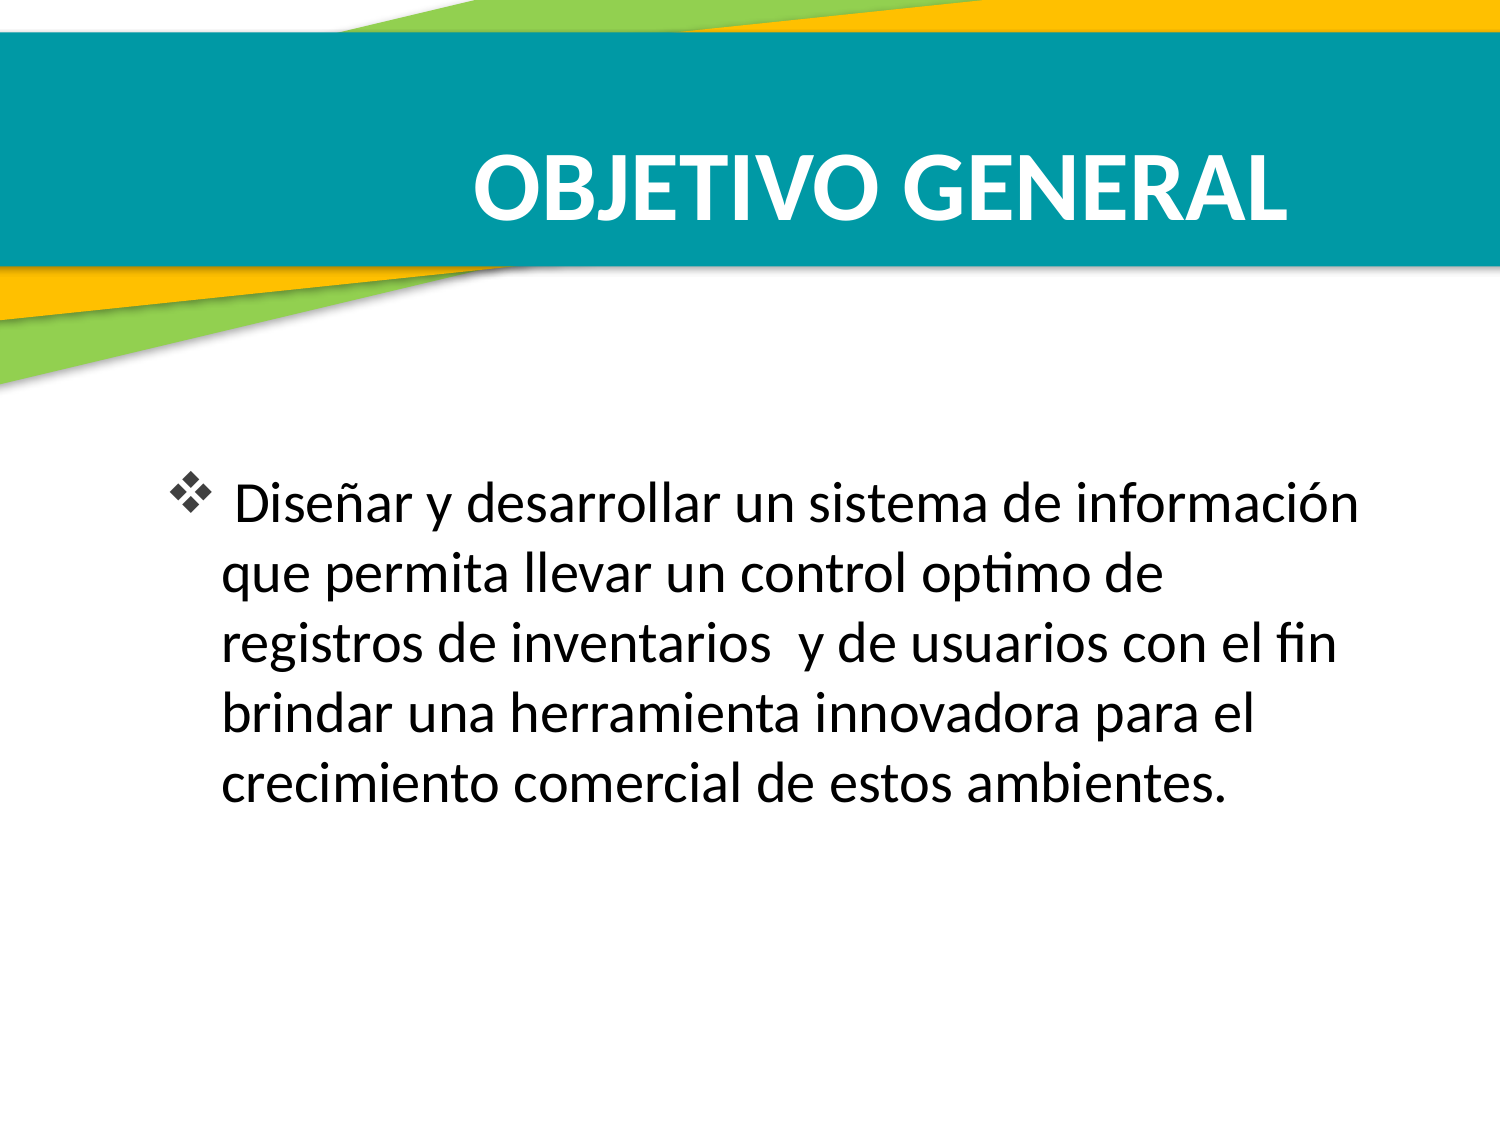

OBJETIVO GENERAL
 Diseñar y desarrollar un sistema de información que permita llevar un control optimo de registros de inventarios  y de usuarios con el fin brindar una herramienta innovadora para el  crecimiento comercial de estos ambientes.